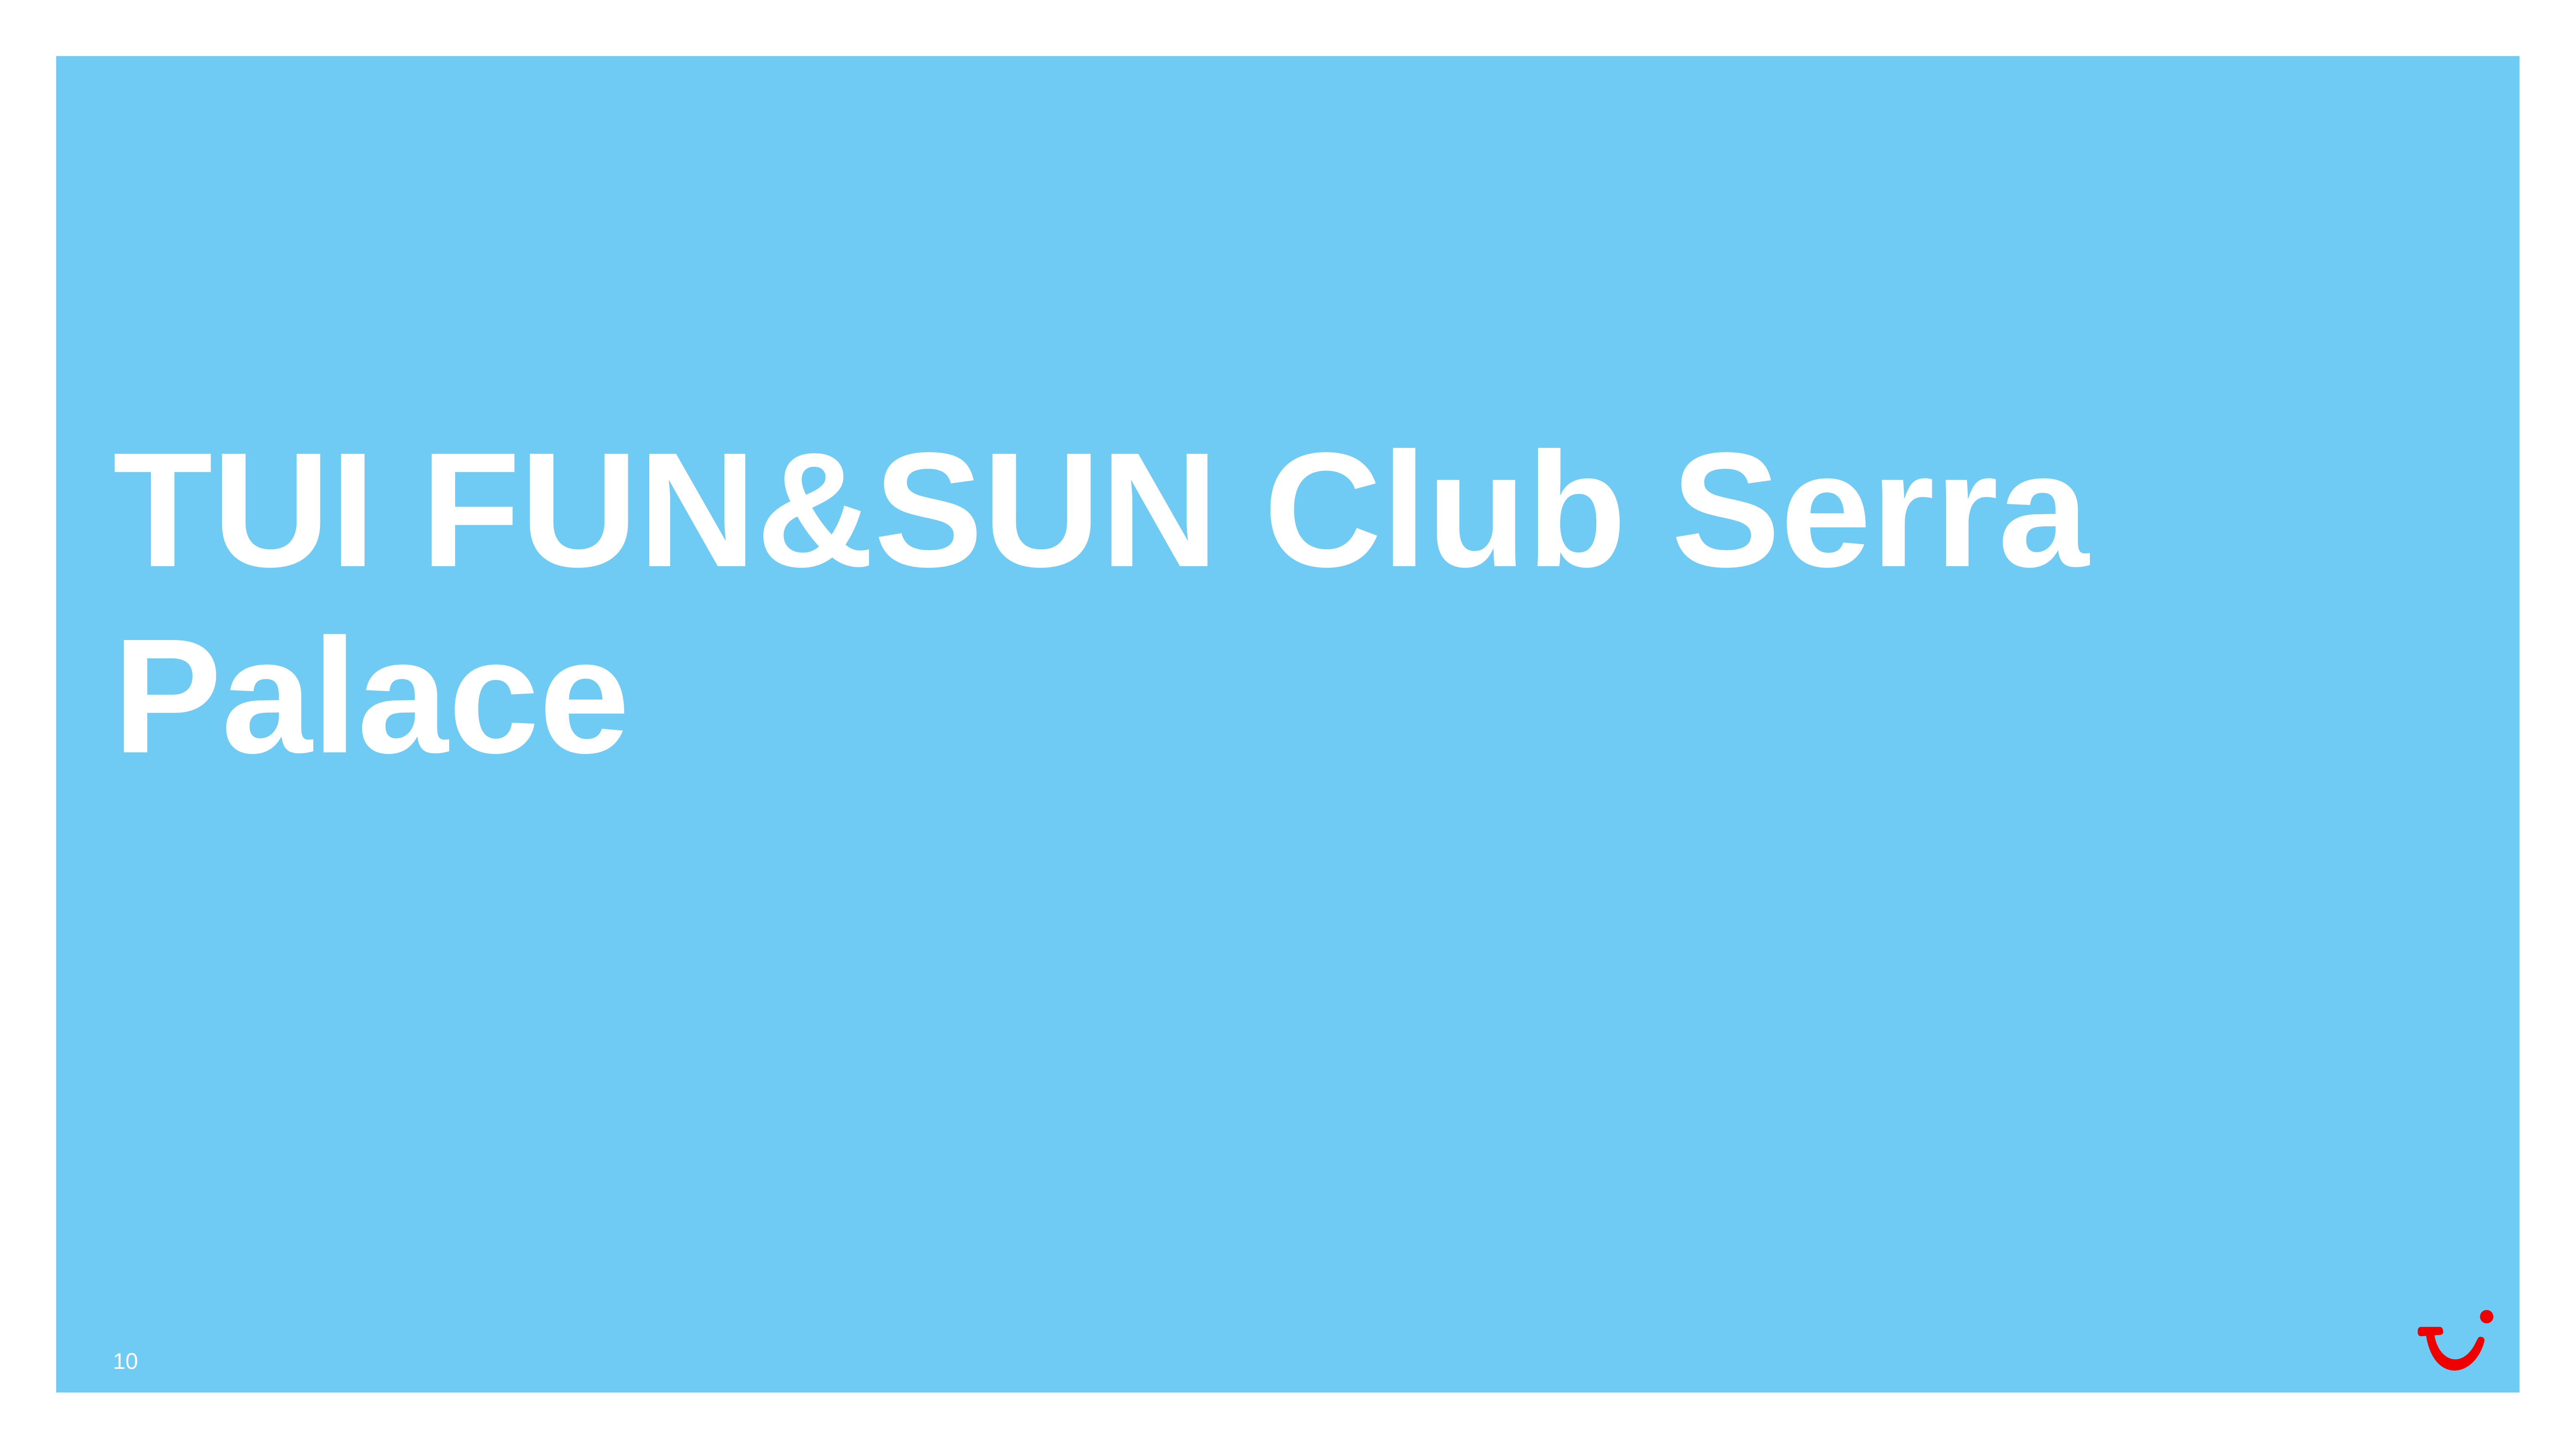

# TUI FUN&SUN Club Serra Palace
10